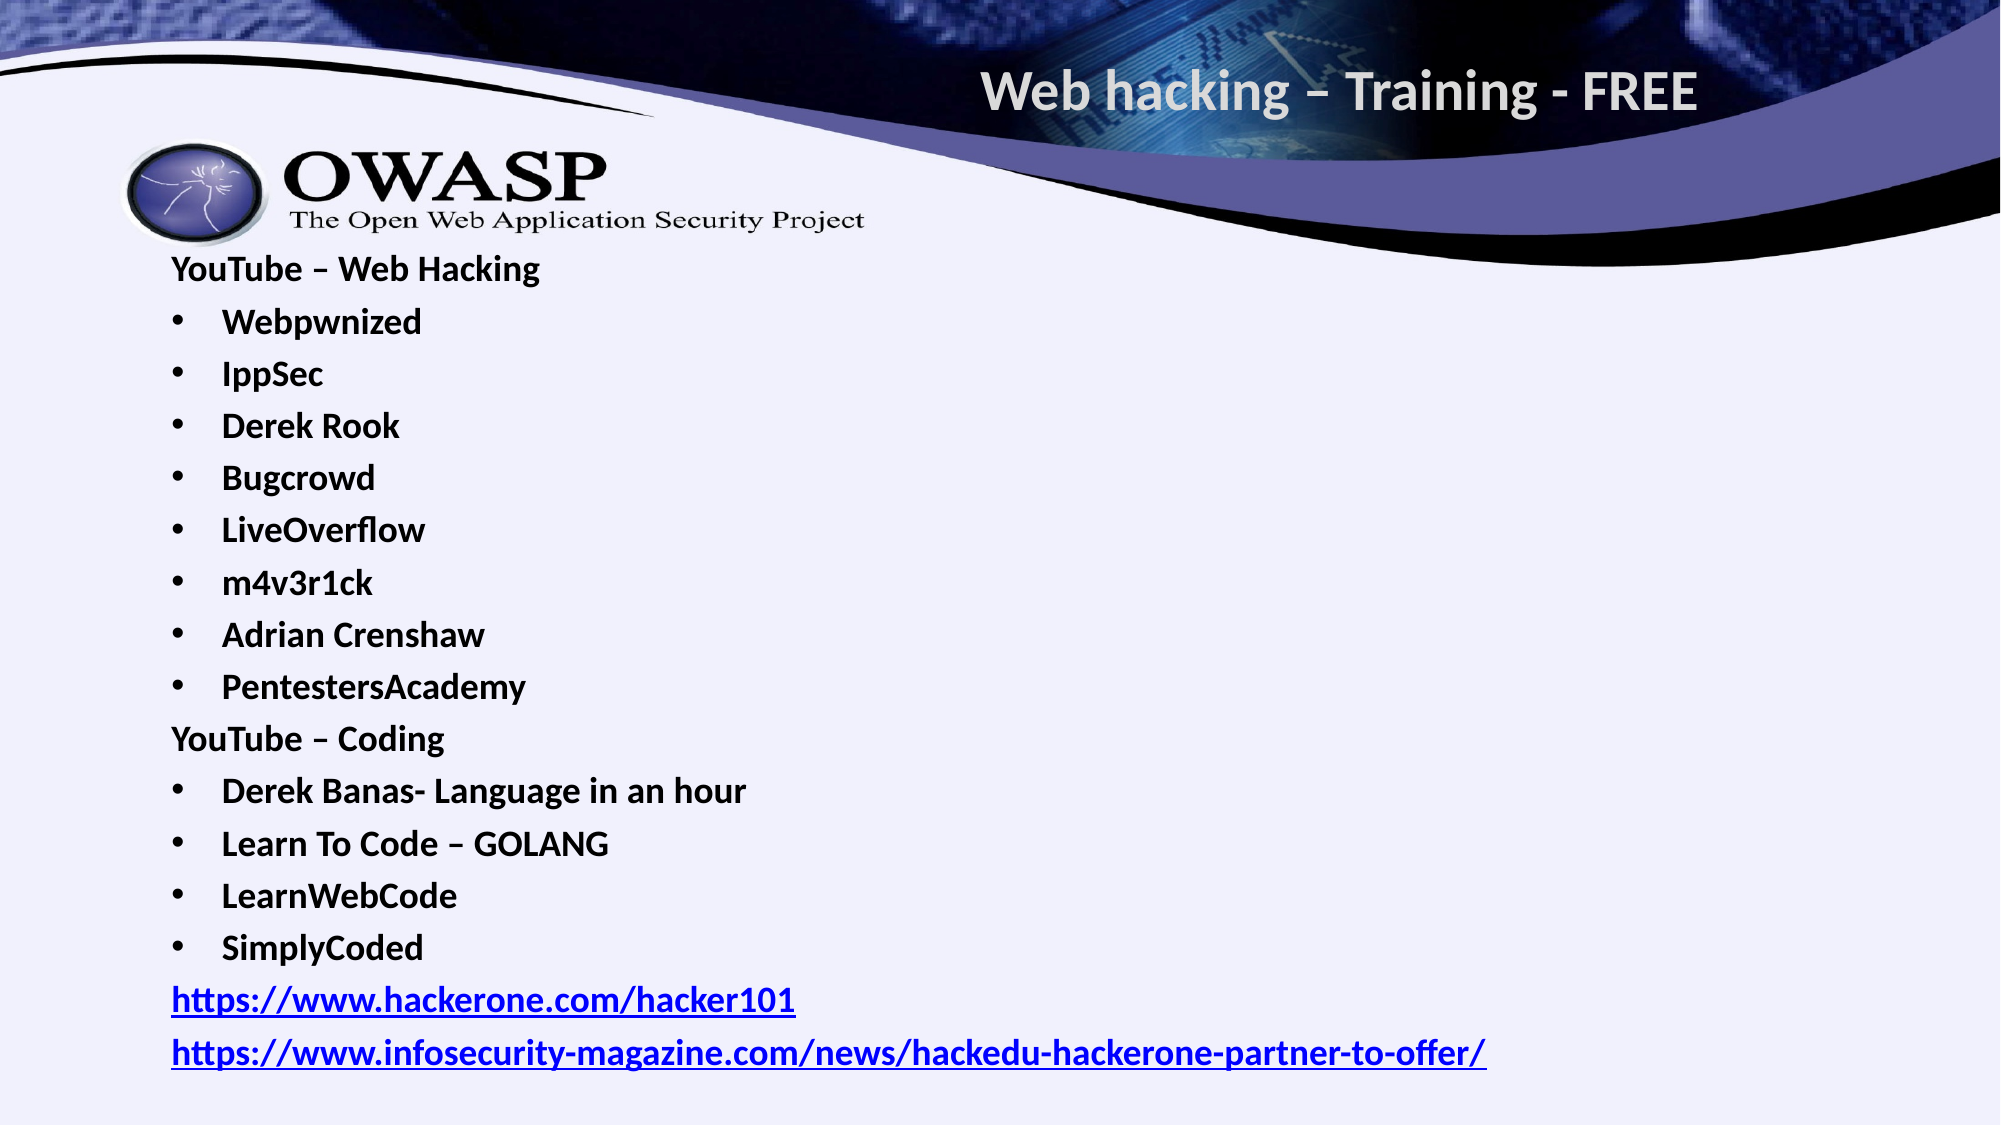

# Web hacking – Training - FREE
YouTube – Web Hacking
Webpwnized
IppSec
Derek Rook
Bugcrowd
LiveOverflow
m4v3r1ck
Adrian Crenshaw
PentestersAcademy
YouTube – Coding
Derek Banas- Language in an hour
Learn To Code – GOLANG
LearnWebCode
SimplyCoded
https://www.hackerone.com/hacker101
https://www.infosecurity-magazine.com/news/hackedu-hackerone-partner-to-offer/